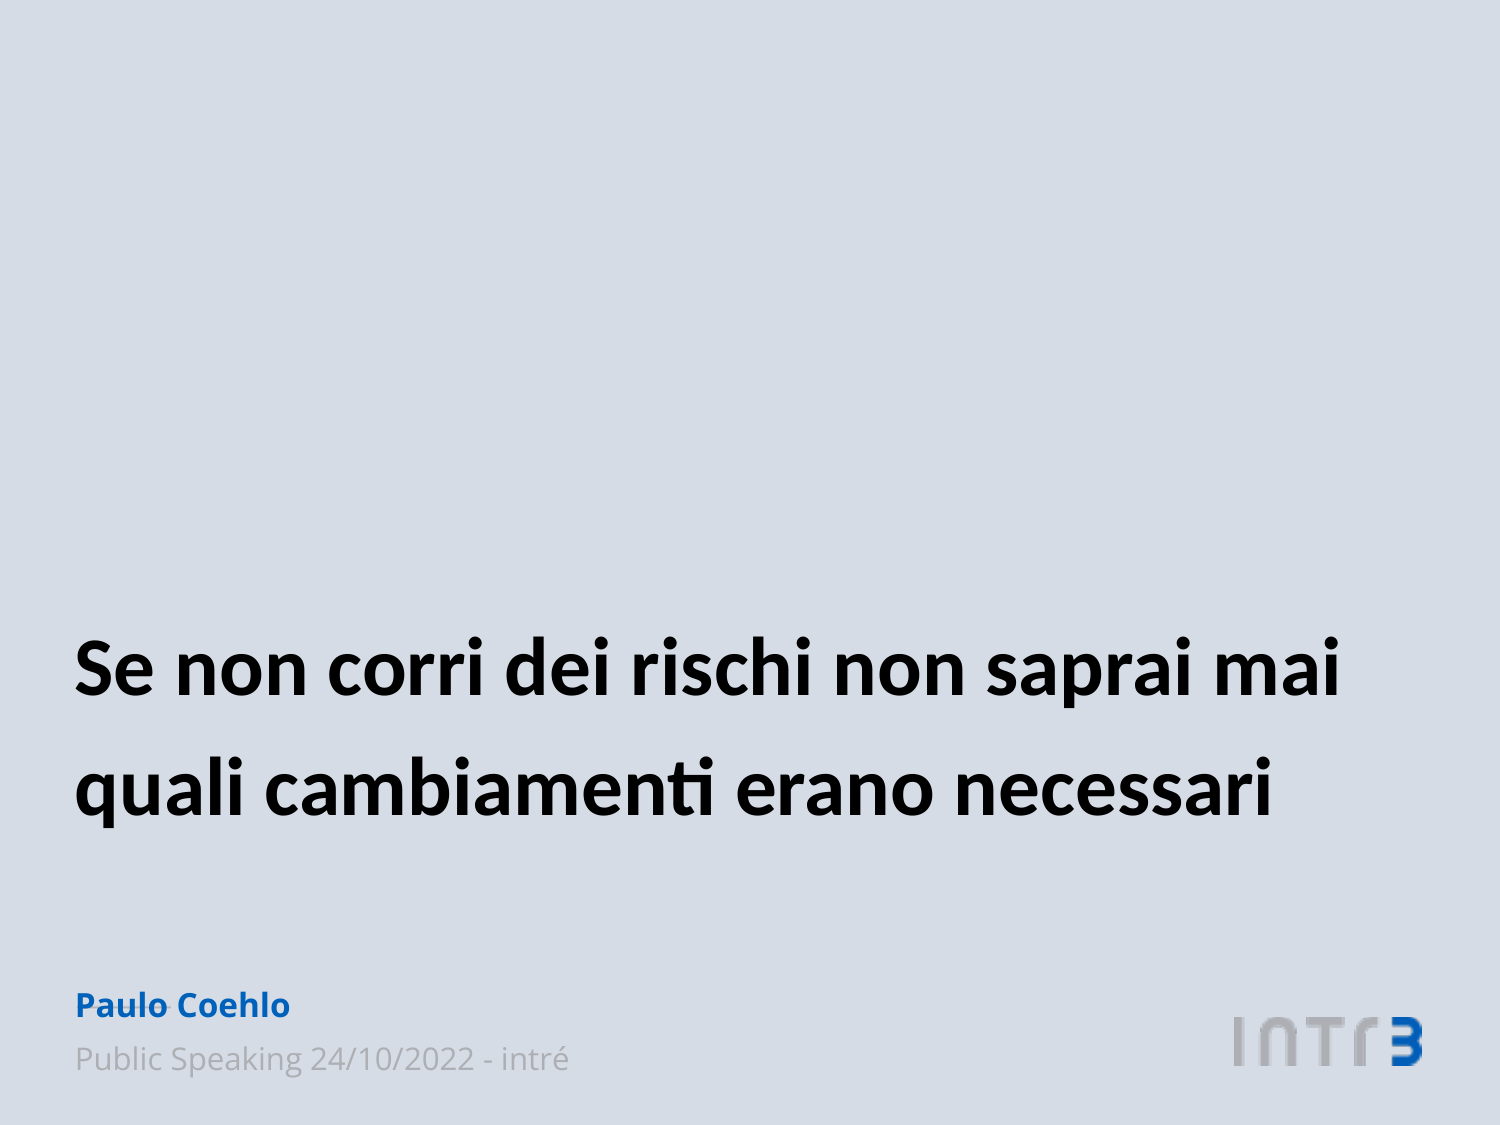

Se non corri dei rischi non saprai mai quali cambiamenti erano necessari
Paulo Coehlo
Public Speaking 24/10/2022 - intré